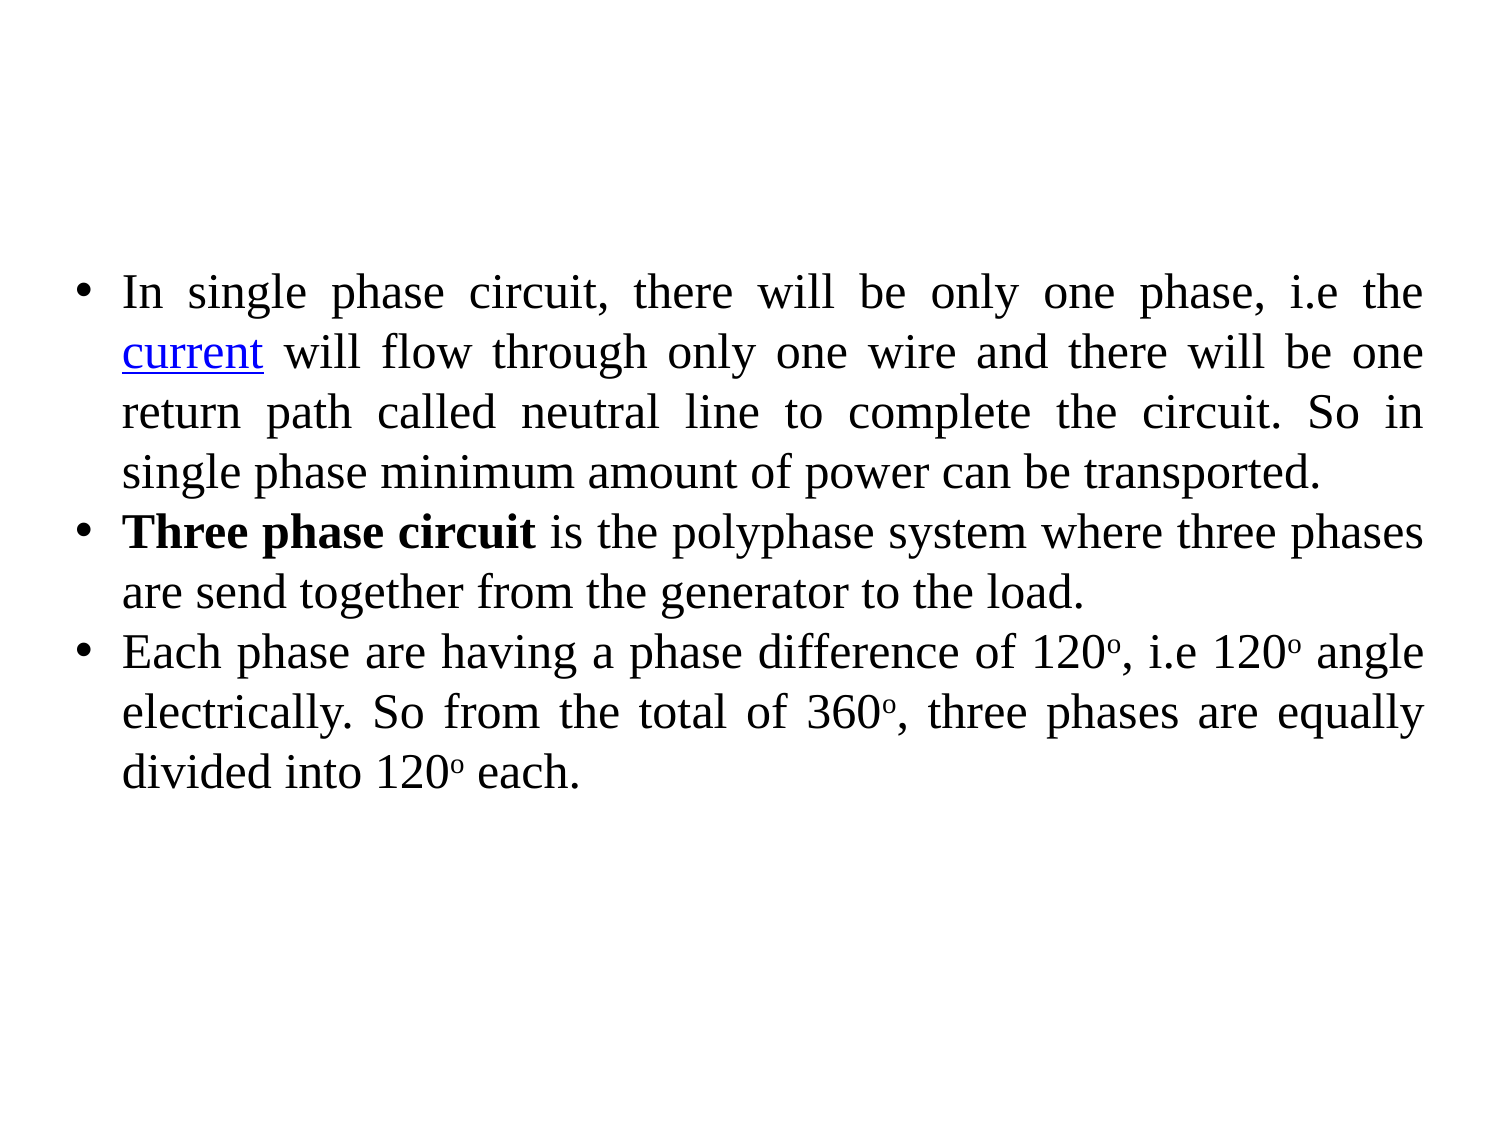

#
In single phase circuit, there will be only one phase, i.e the current will flow through only one wire and there will be one return path called neutral line to complete the circuit. So in single phase minimum amount of power can be transported.
Three phase circuit is the polyphase system where three phases are send together from the generator to the load.
Each phase are having a phase difference of 120o, i.e 120o angle electrically. So from the total of 360o, three phases are equally divided into 120o each.